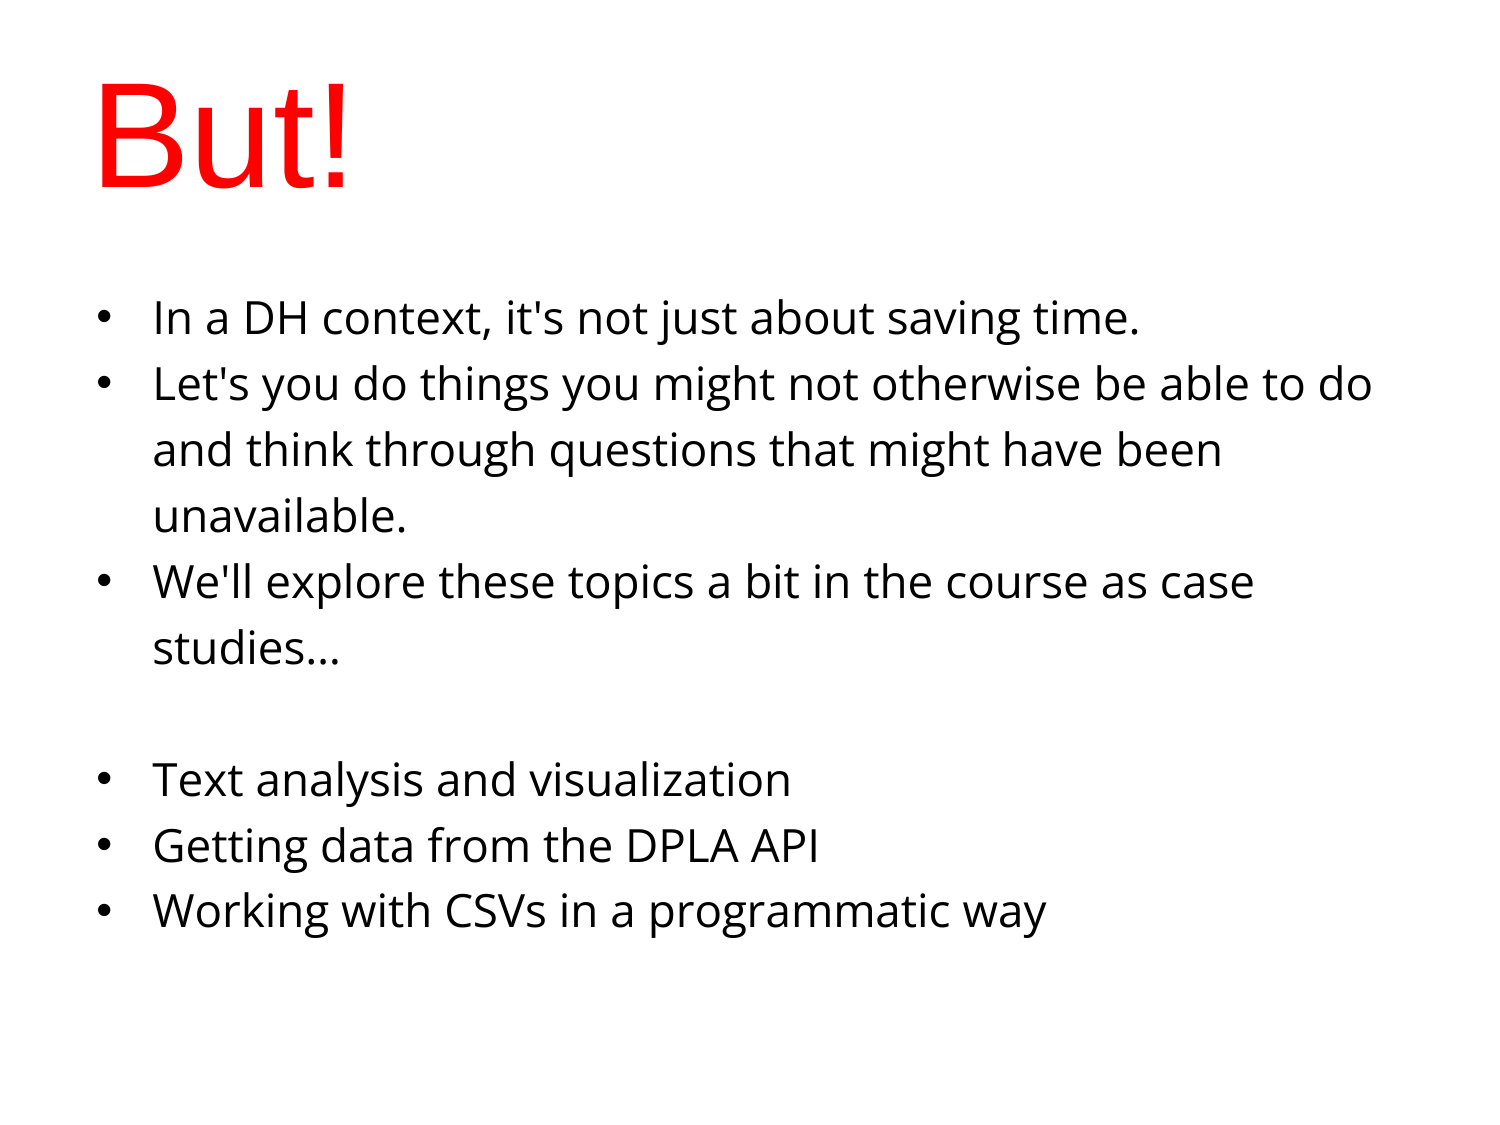

# But!
In a DH context, it's not just about saving time.
Let's you do things you might not otherwise be able to do and think through questions that might have been unavailable.
We'll explore these topics a bit in the course as case studies…

Text analysis and visualization
Getting data from the DPLA API
Working with CSVs in a programmatic way